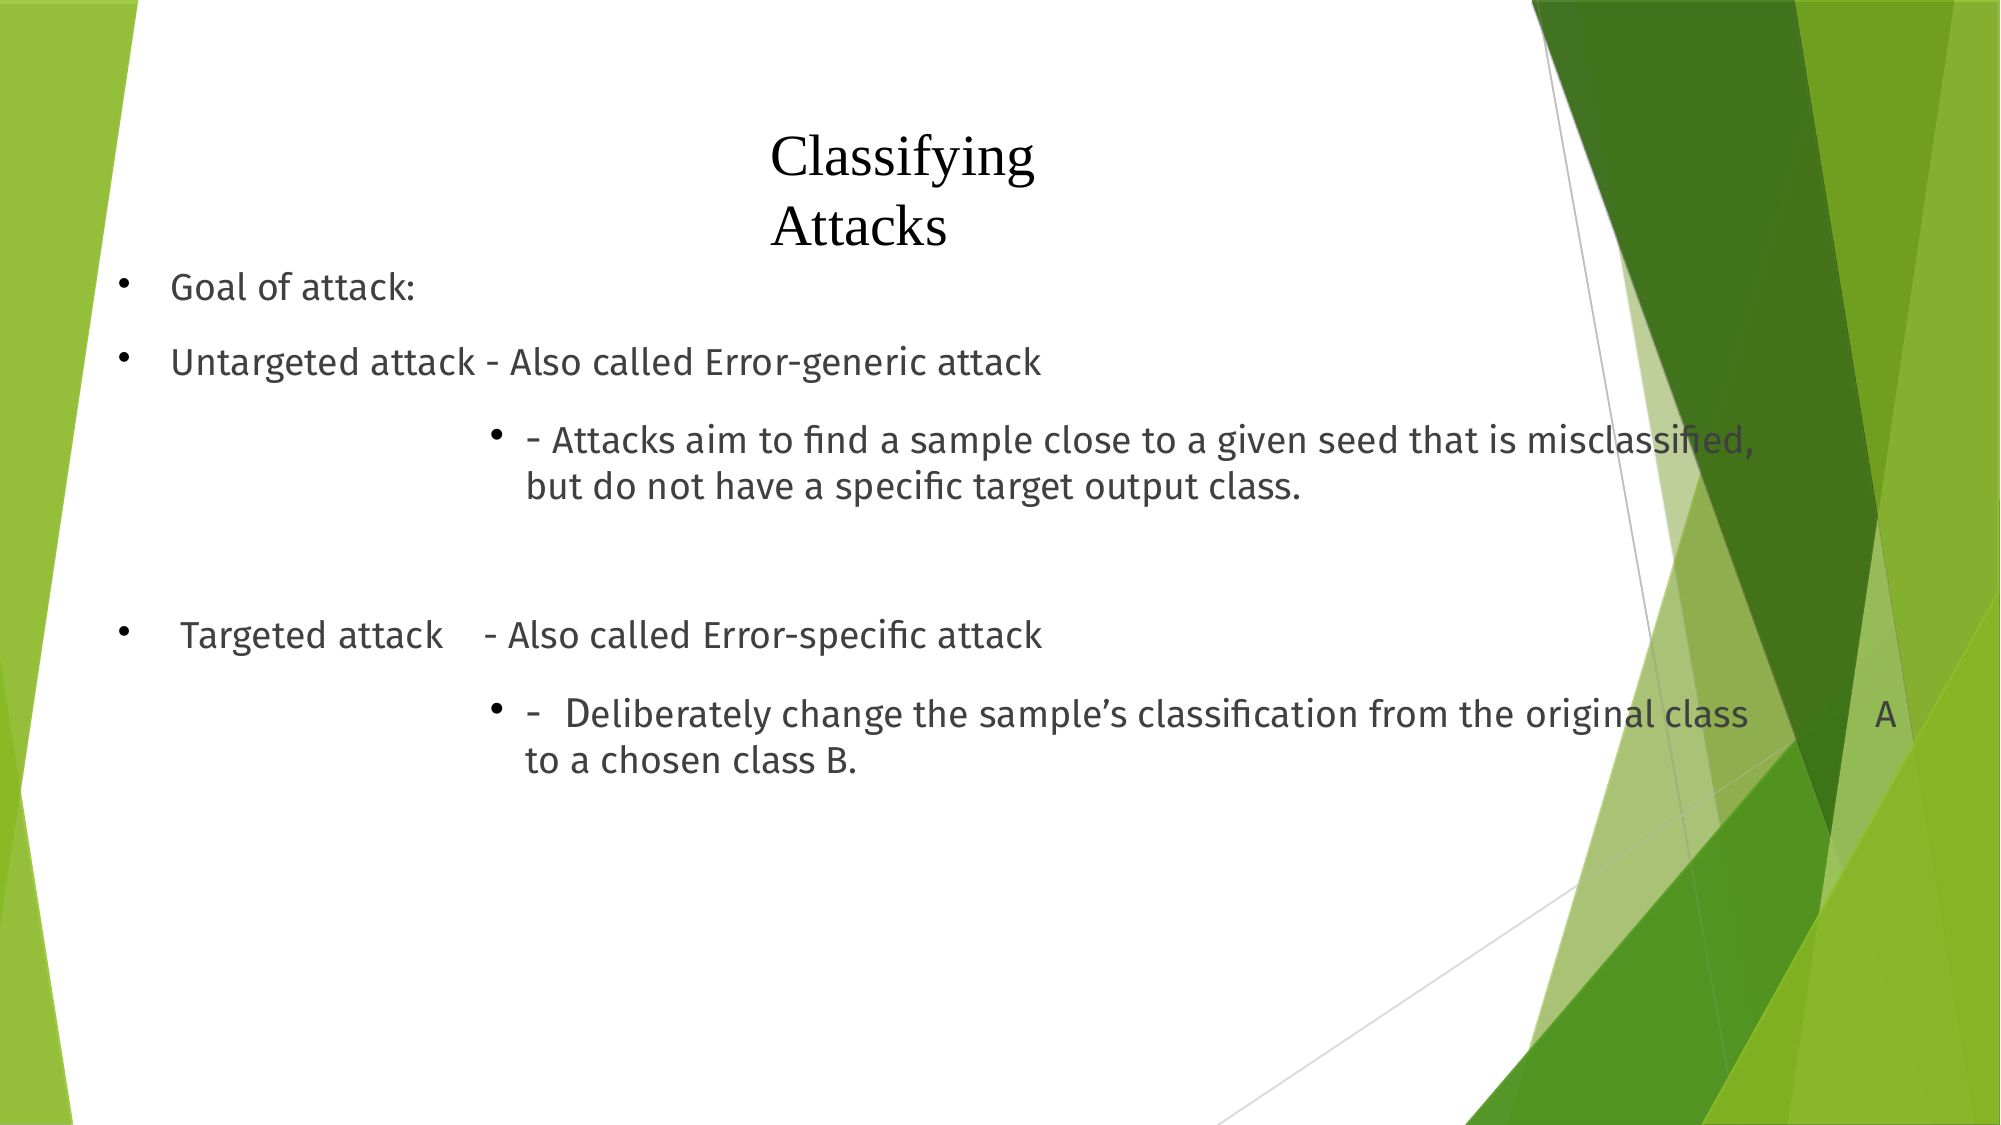

Classifying Attacks
Goal of attack:
Untargeted attack - Also called Error-generic attack
- Attacks aim to find a sample close to a given seed that is misclassified, 	but do not have a specific target output class.

 Targeted attack    - Also called Error-specific attack
-  Deliberately change the sample’s classification from the original class  	A to a chosen class B.